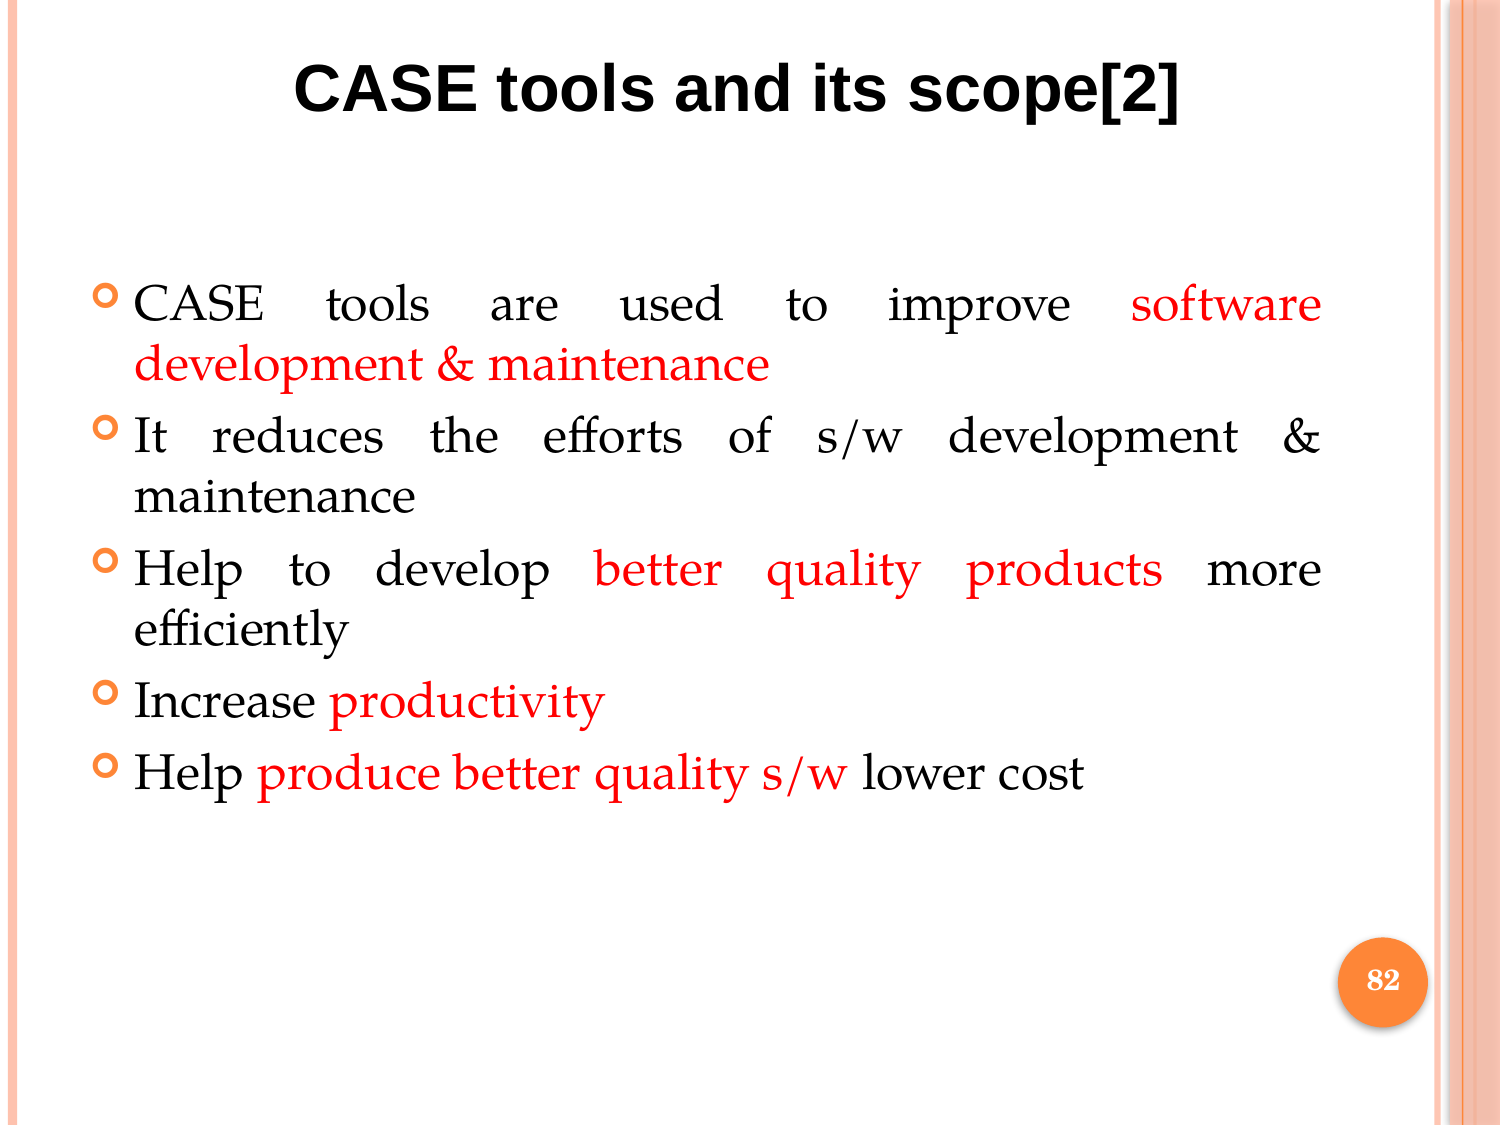

CASE tools and its scope[2]
#
CASE tools are used to improve software development & maintenance
It reduces the efforts of s/w development & maintenance
Help to develop better quality products more efficiently
Increase productivity
Help produce better quality s/w lower cost

82